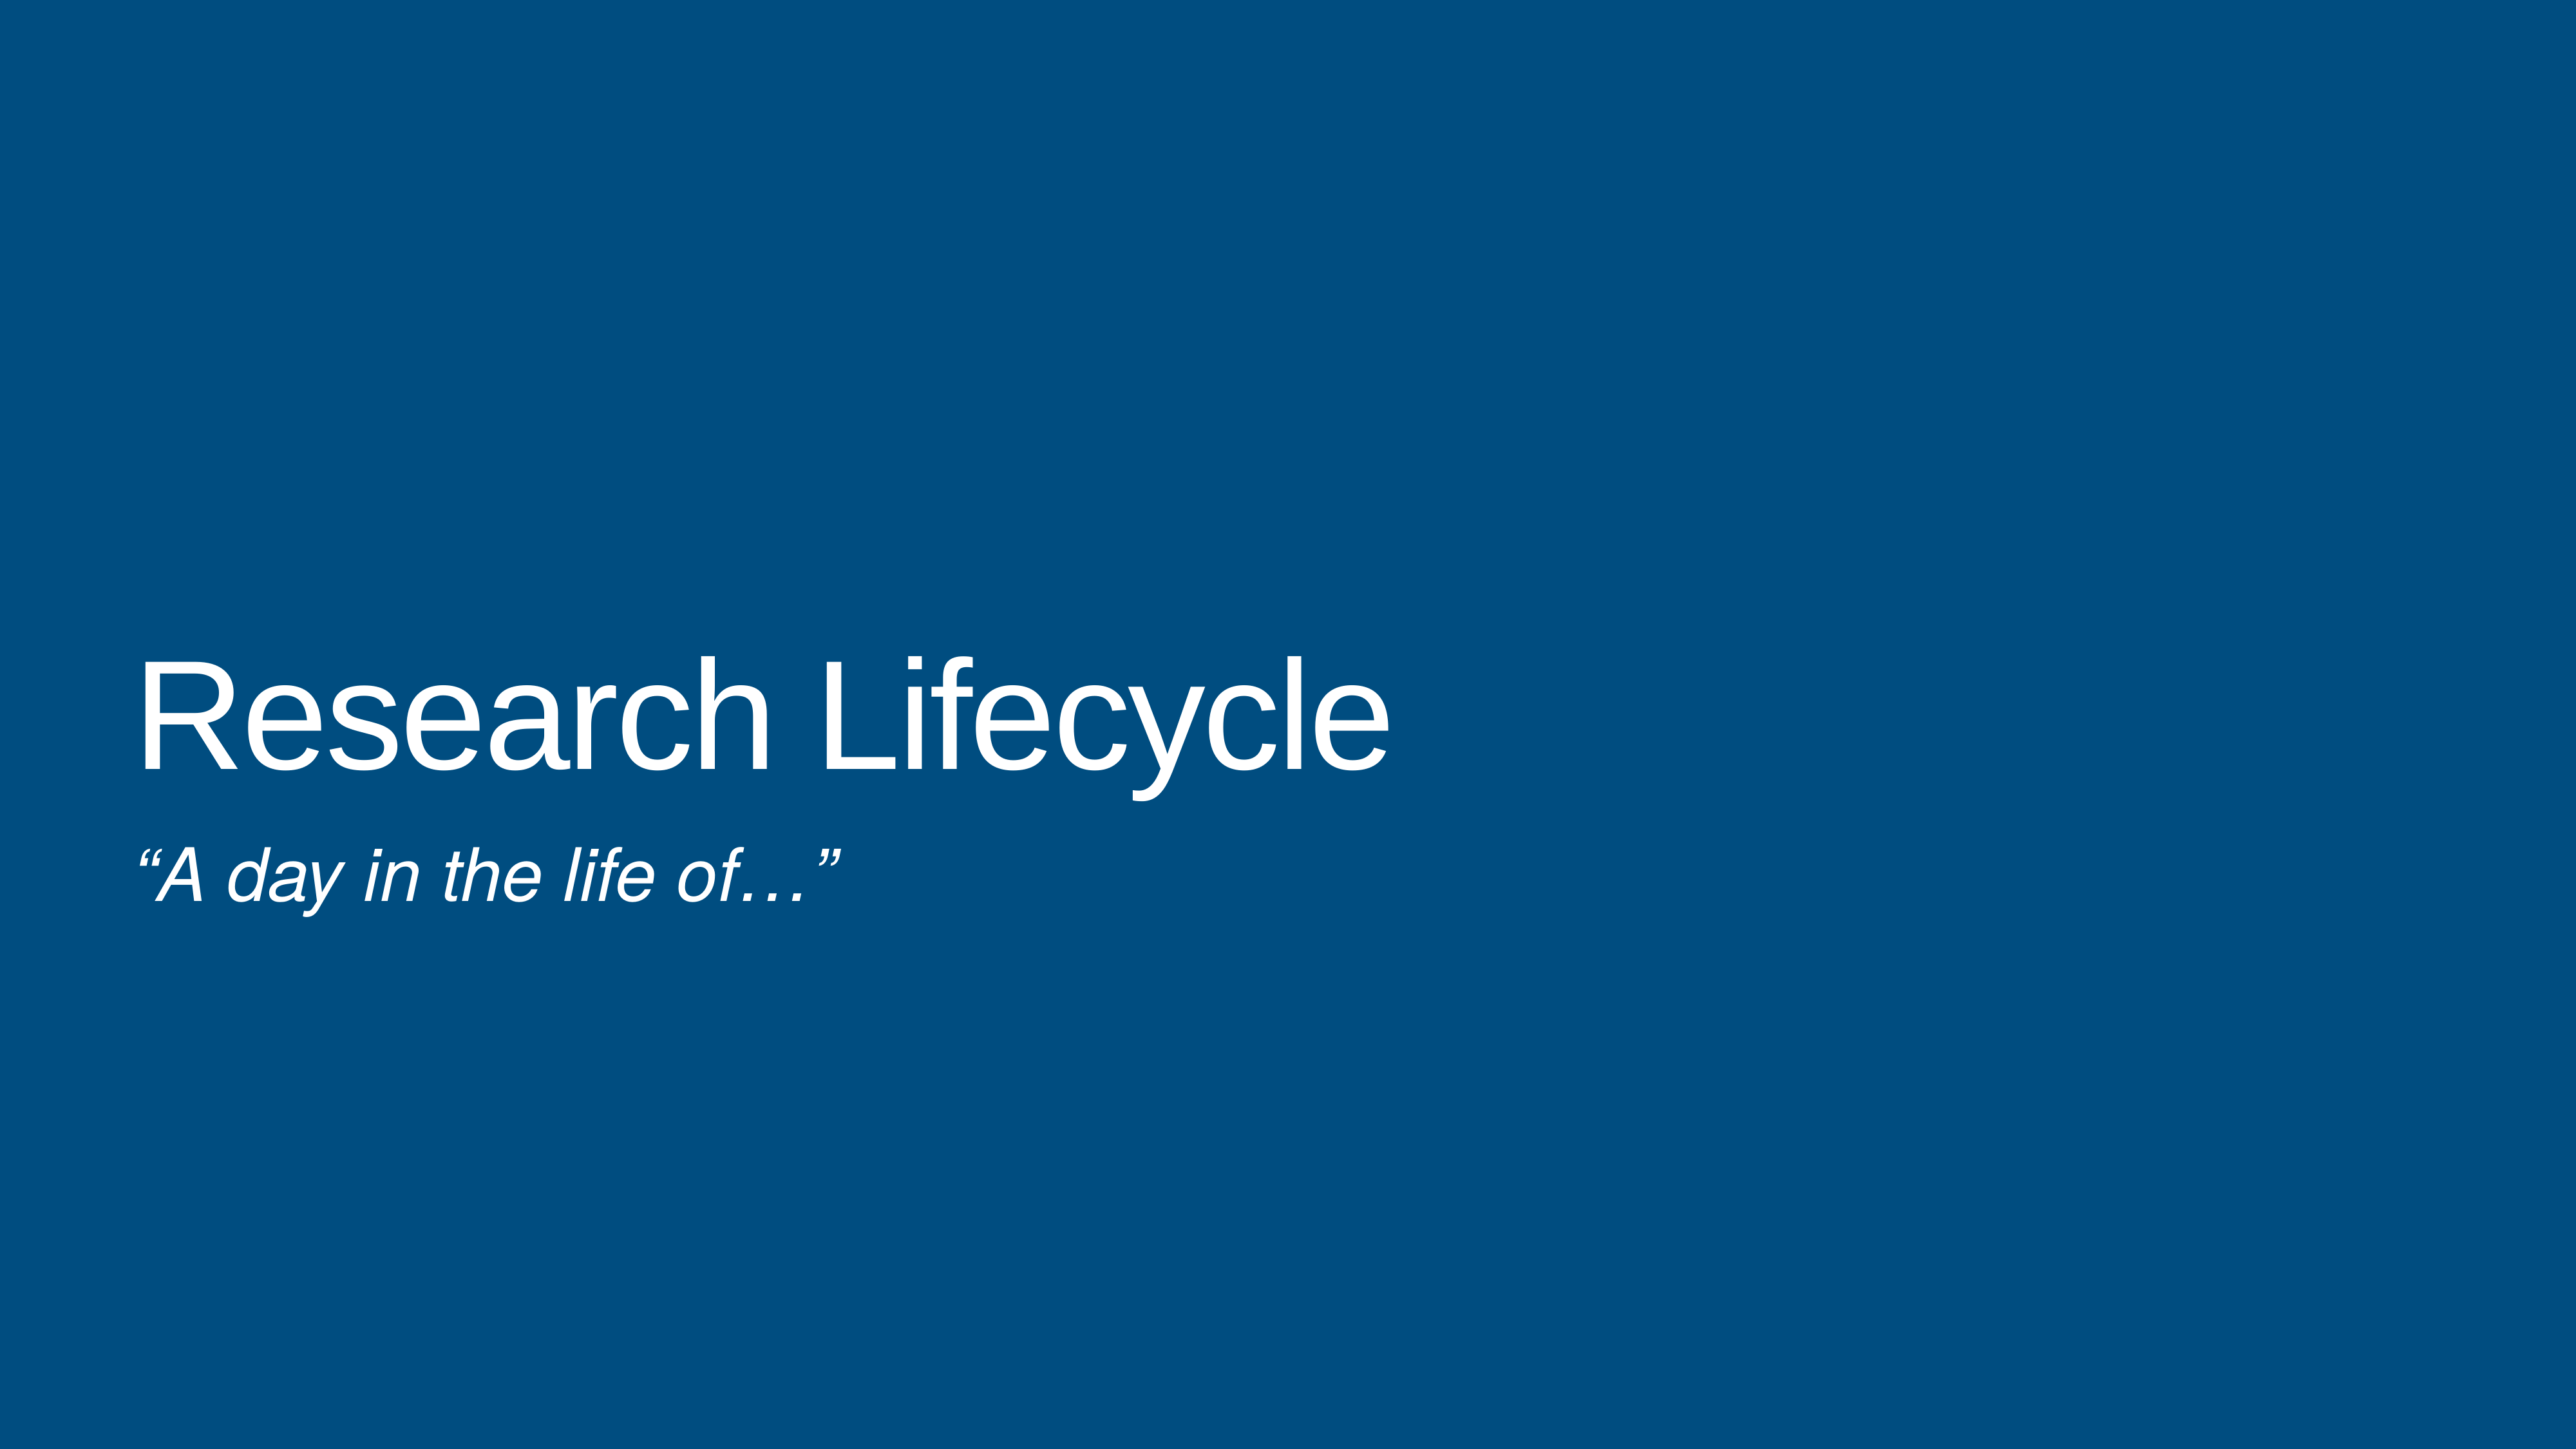

# Research Lifecycle
“A day in the life of…”